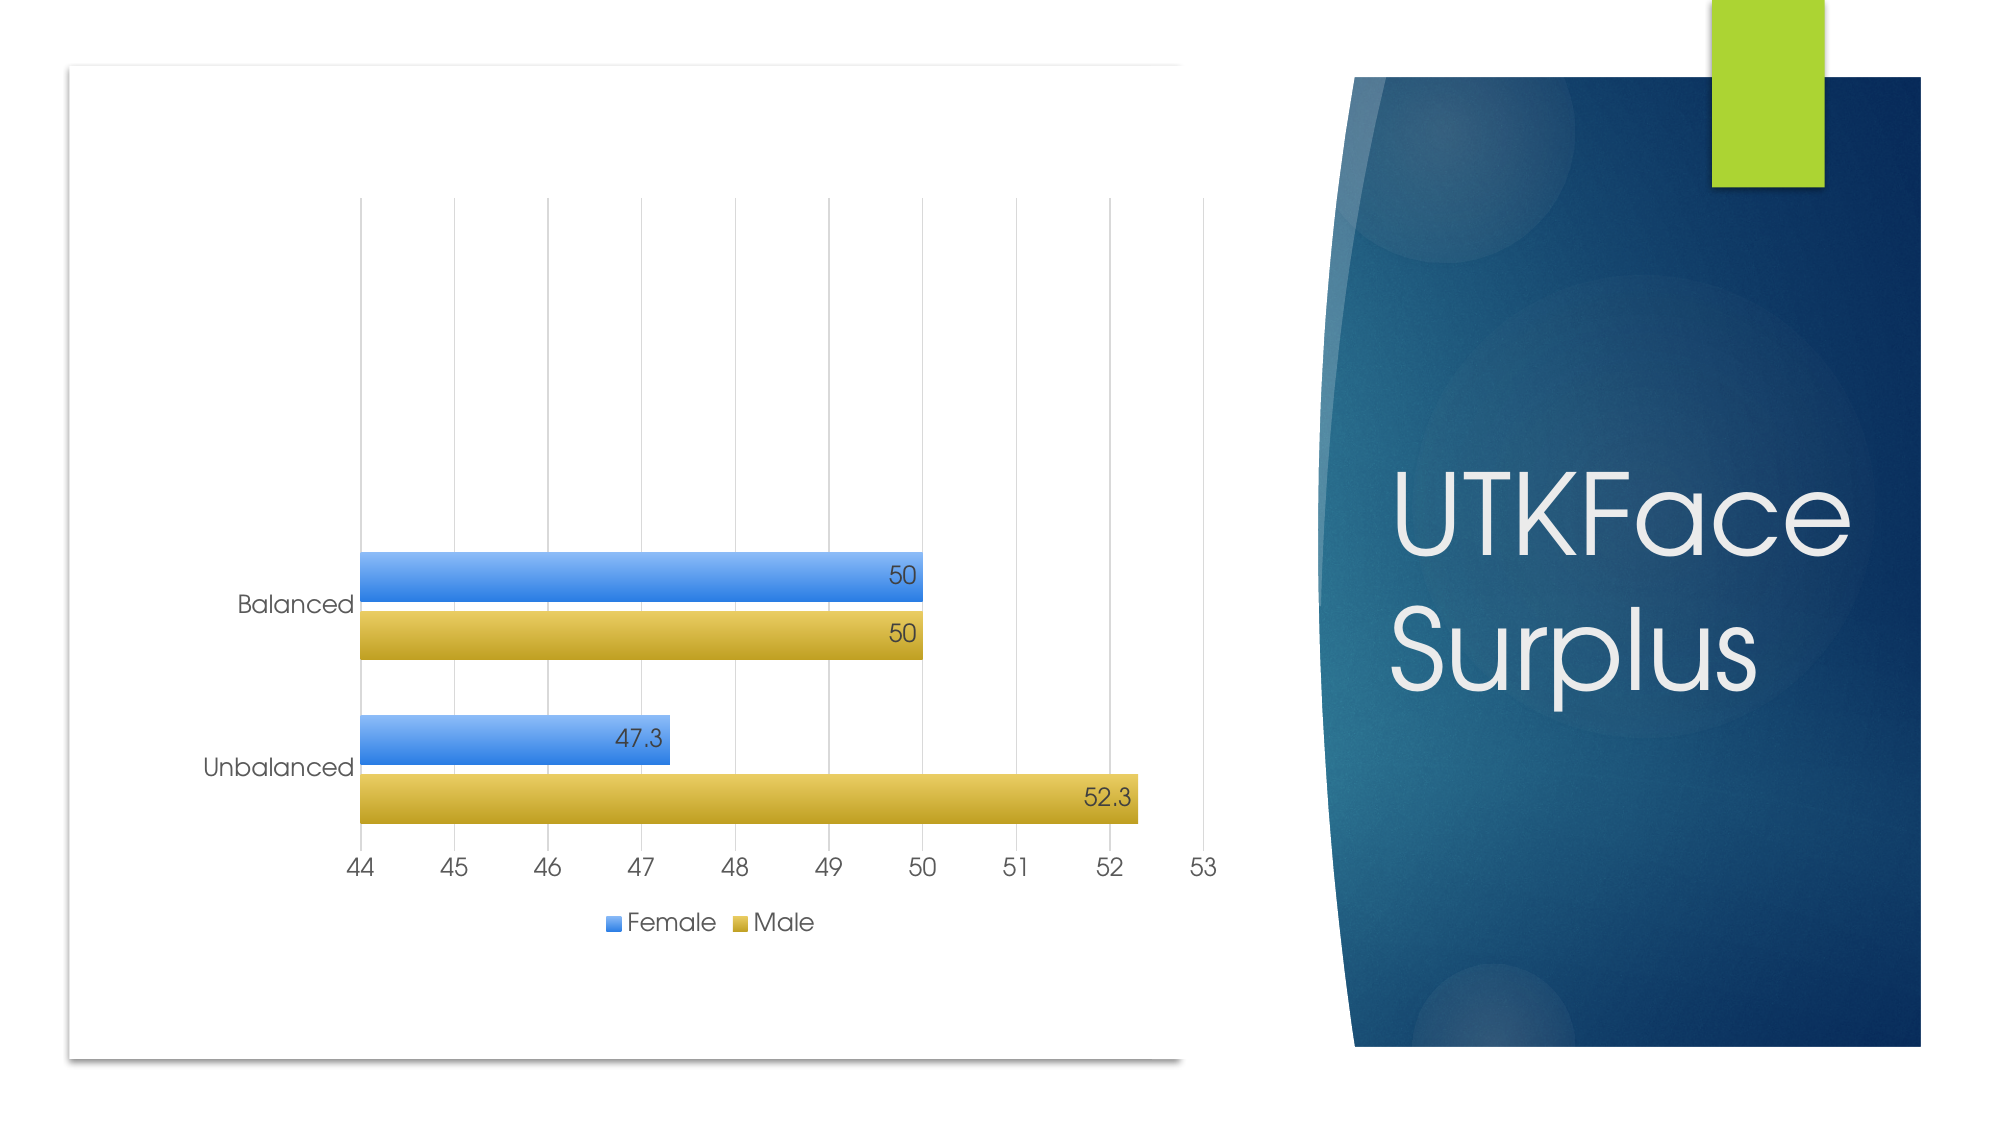

### Chart:

| Category | Male | Female |
|---|---|---|
| Unbalanced | 52.3 | 47.3 |
| Balanced | 50.0 | 50.0 |
# UTKFace Surplus